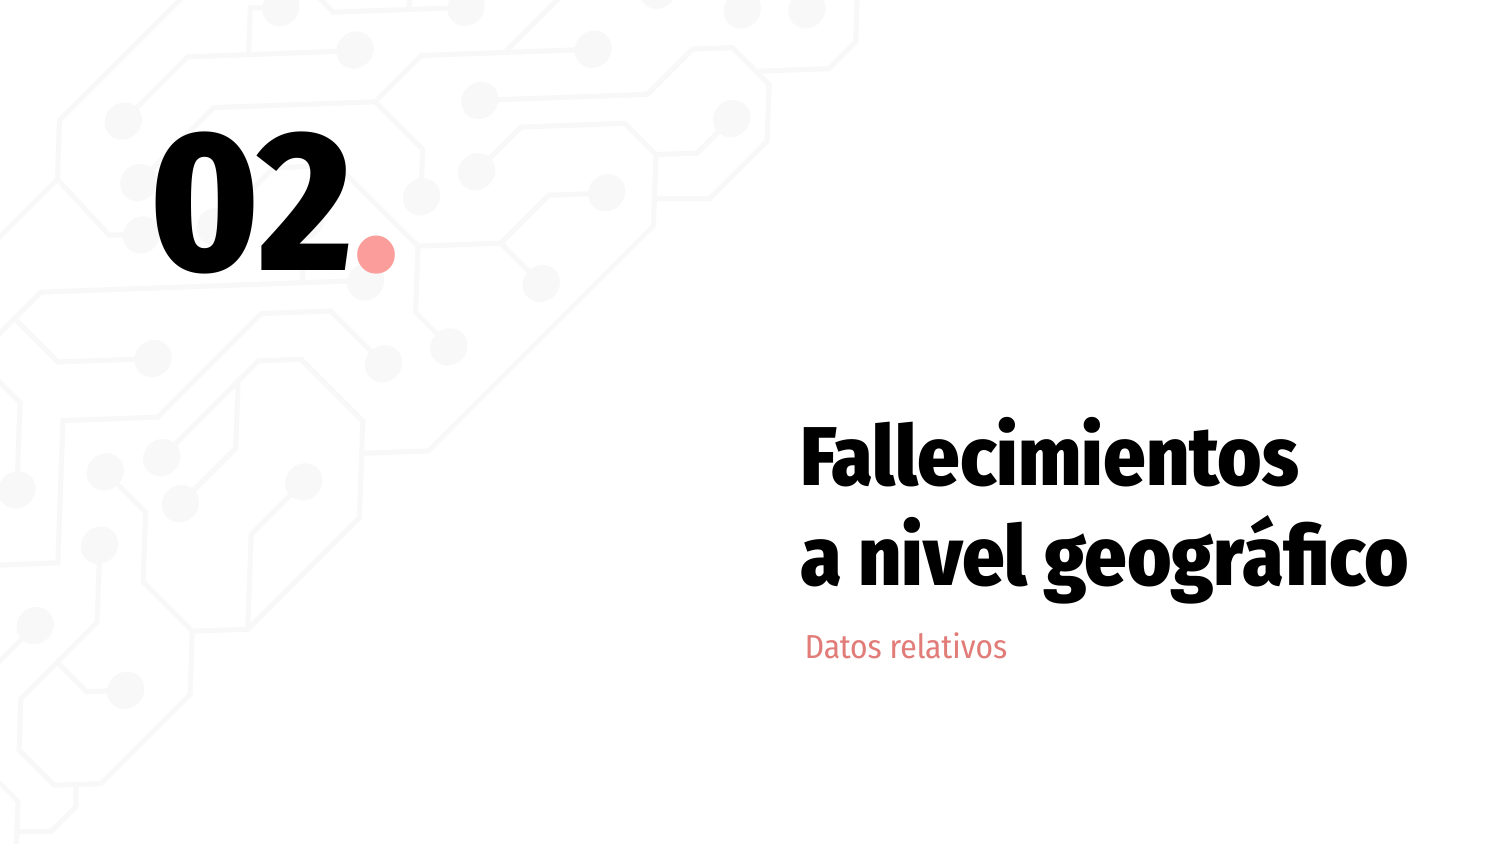

02.
# Fallecimientos         a nivel geográfico
Datos relativos